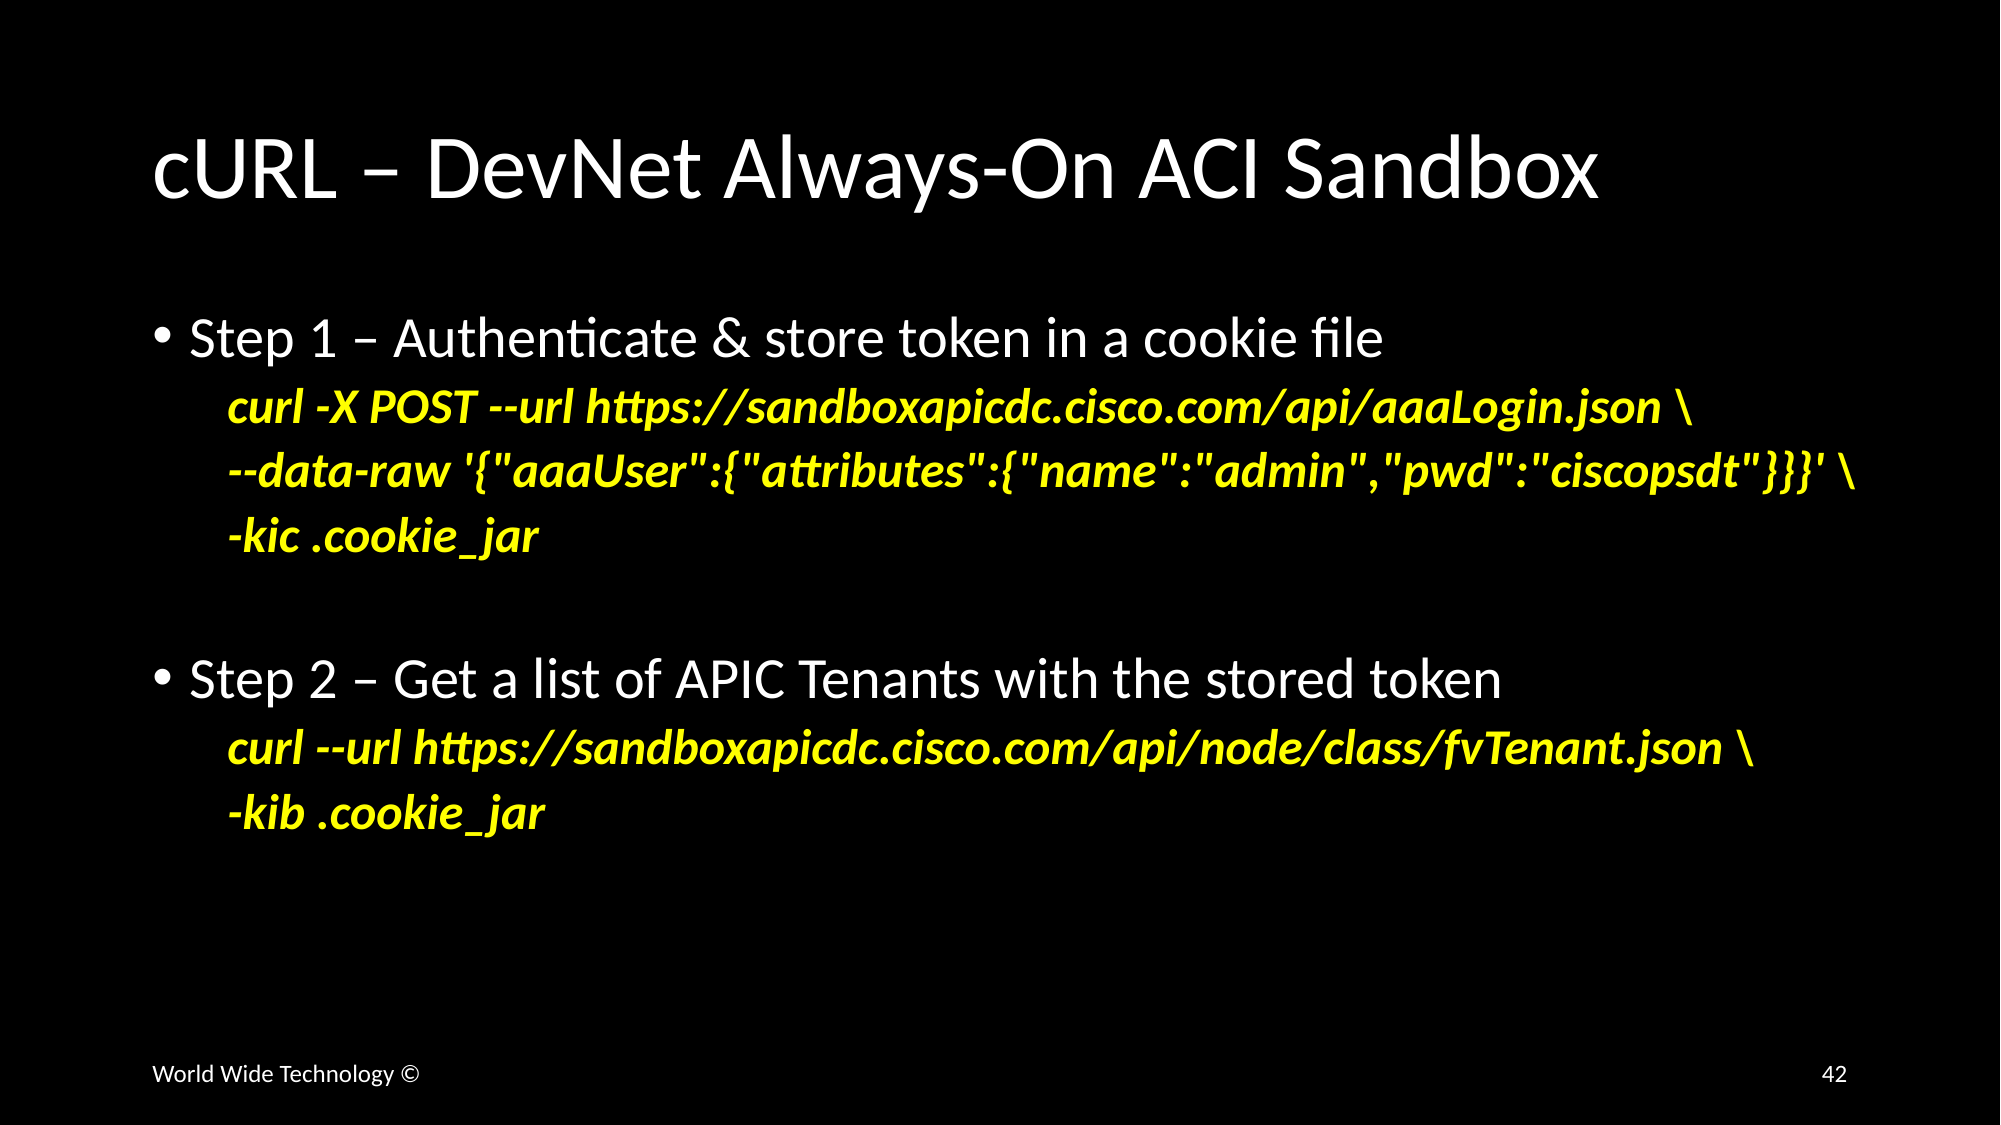

# cURL – DevNet Always-On ACI Sandbox
Step 1 – Authenticate & store token in a cookie file
curl -X POST --url https://sandboxapicdc.cisco.com/api/aaaLogin.json \
--data-raw '{"aaaUser":{"attributes":{"name":"admin","pwd":"ciscopsdt"}}}' \
-kic .cookie_jar

Step 2 – Get a list of APIC Tenants with the stored token
curl --url https://sandboxapicdc.cisco.com/api/node/class/fvTenant.json \
-kib .cookie_jar
World Wide Technology ©
42